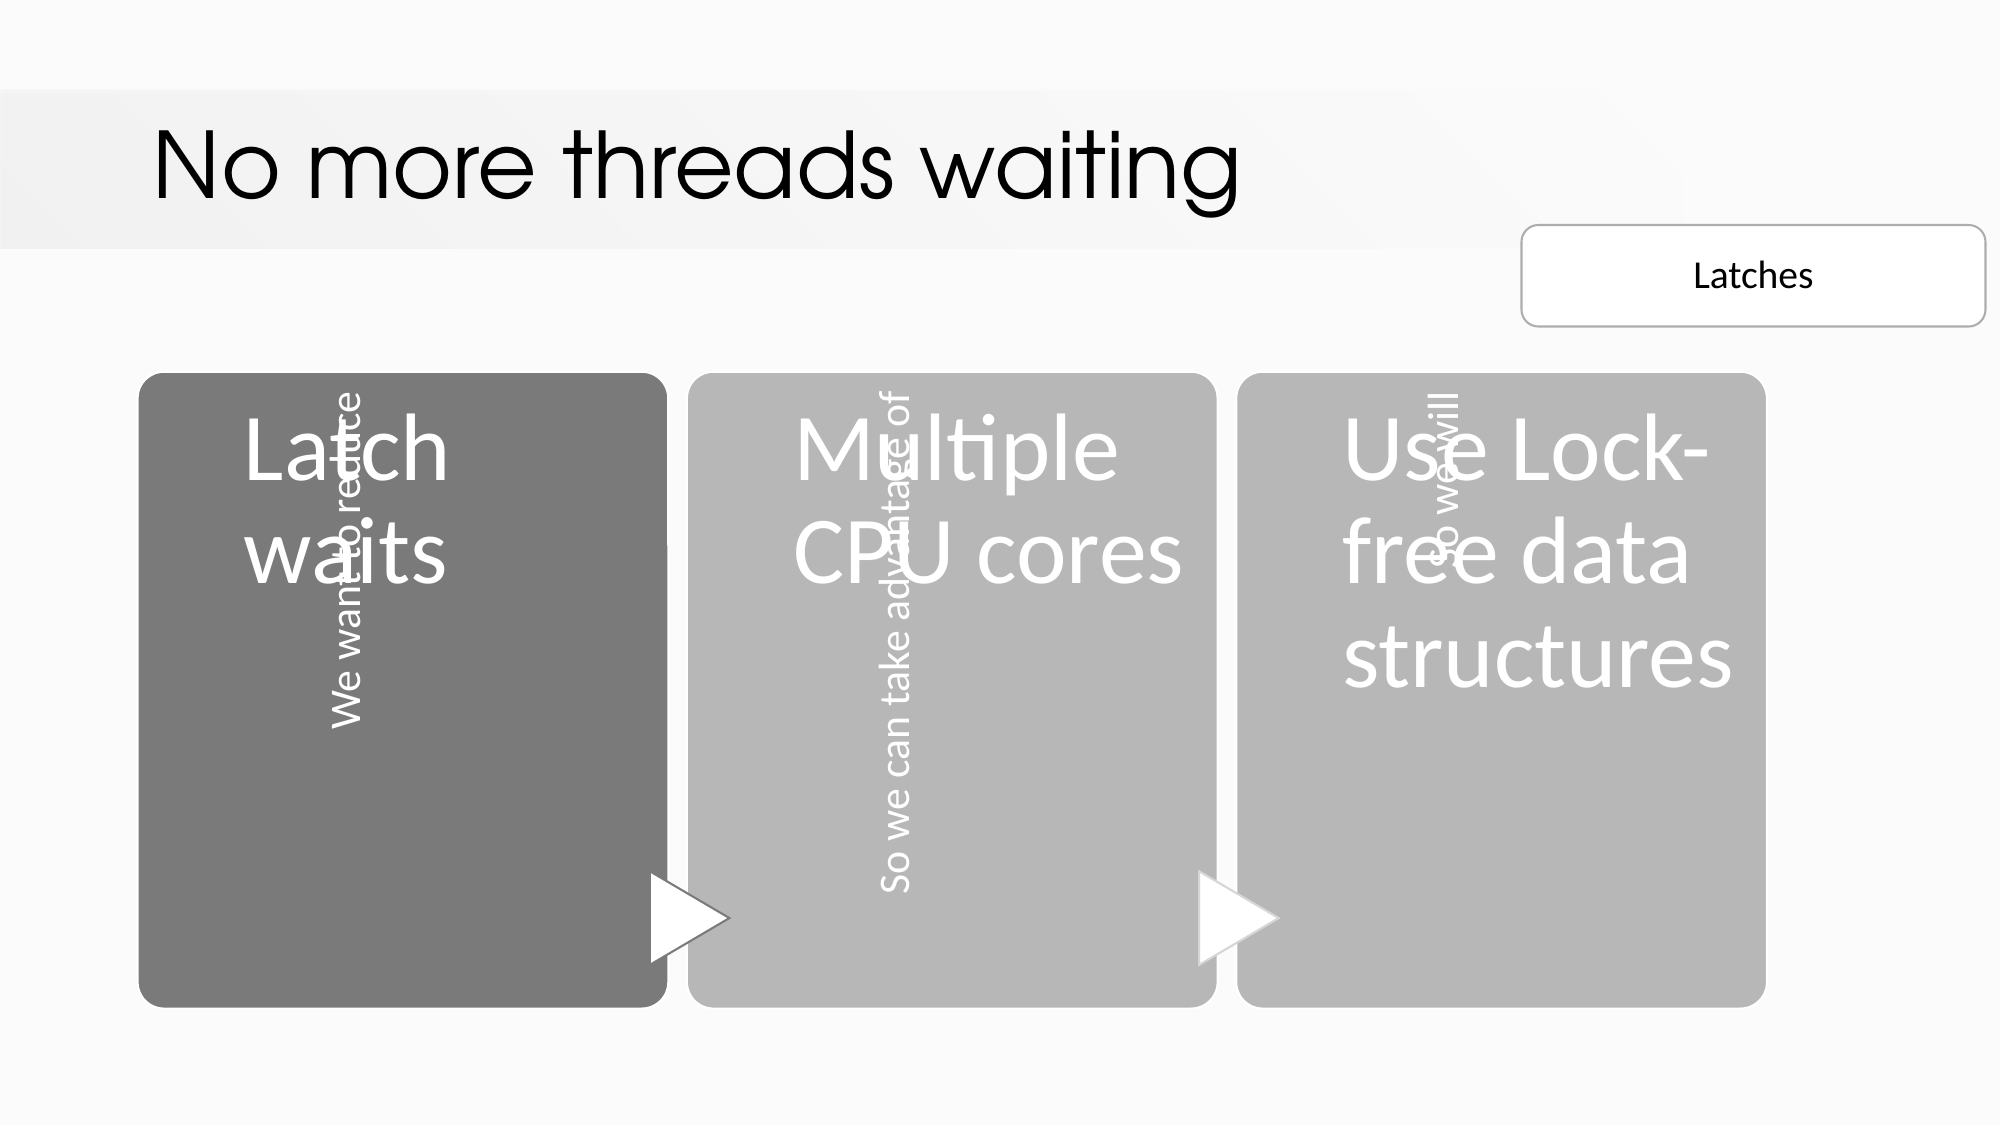

# No more threads waiting
We want to reduce
Latch waits
So we can take advantage of
Multiple CPU cores
So we will
Use Lock-free data structures
Latches